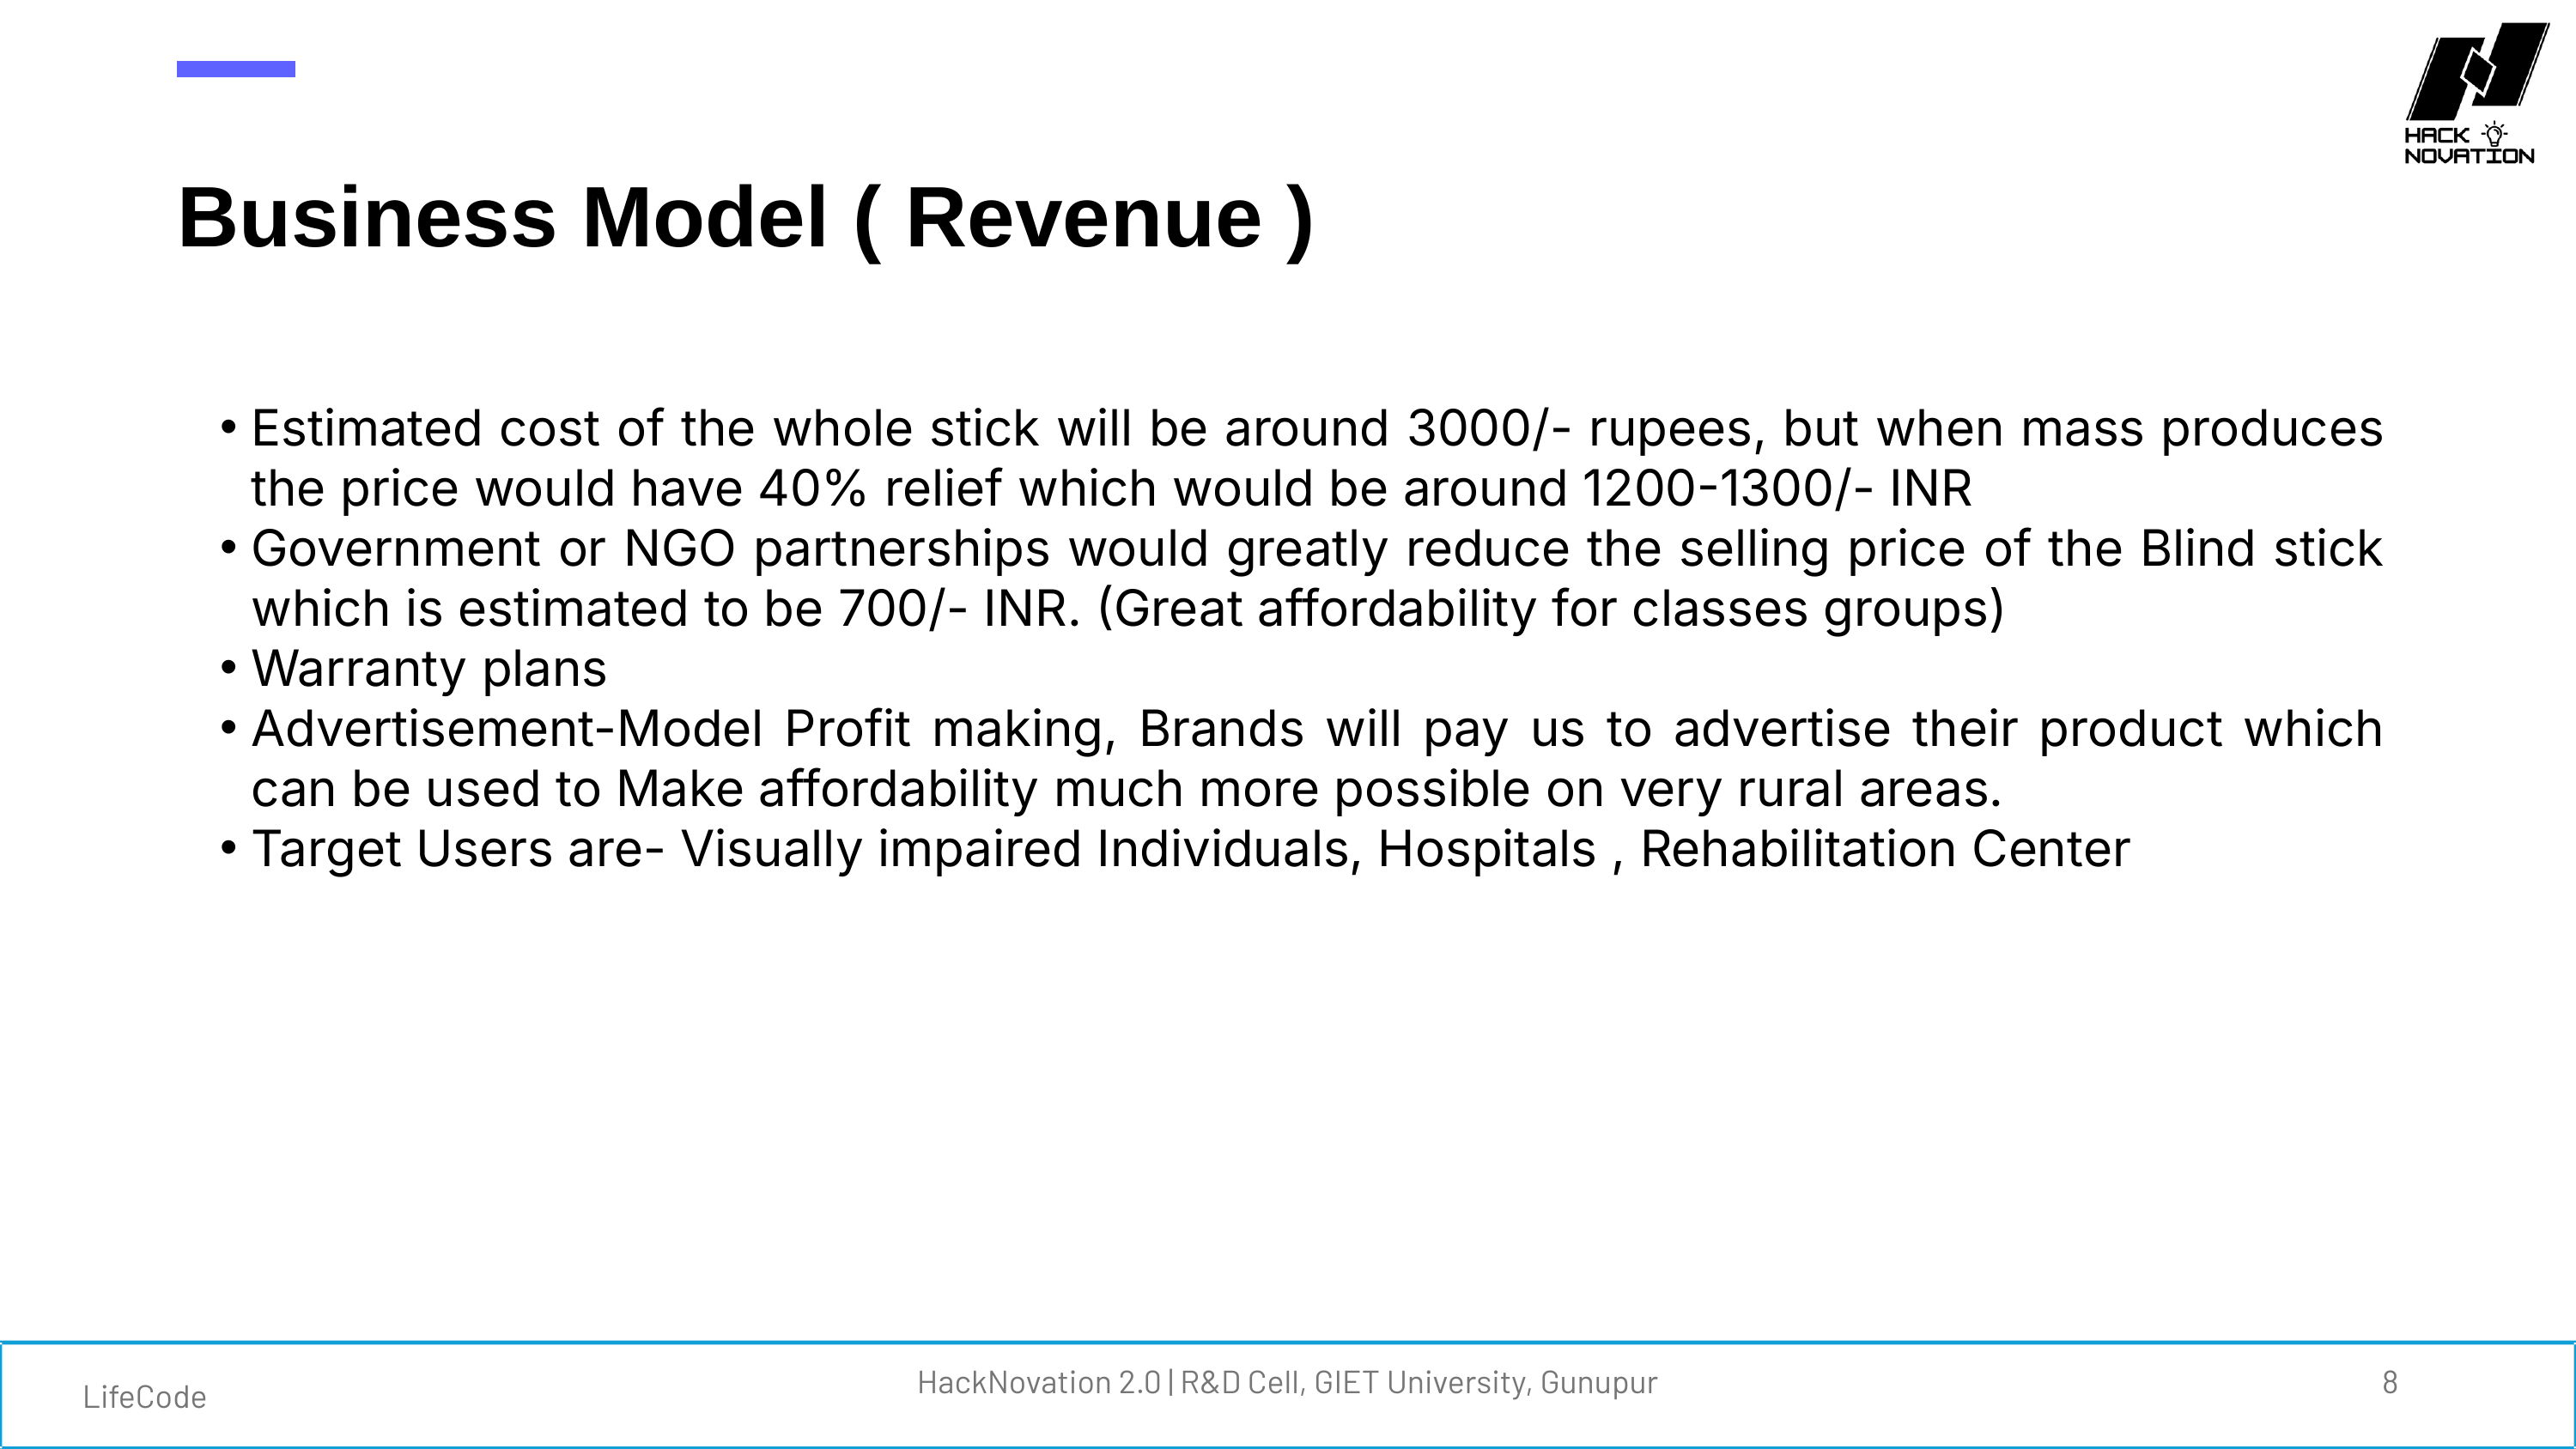

Business Model ( Revenue )
Estimated cost of the whole stick will be around 3000/- rupees, but when mass produces the price would have 40% relief which would be around 1200-1300/- INR
Government or NGO partnerships would greatly reduce the selling price of the Blind stick which is estimated to be 700/- INR. (Great affordability for classes groups)
Warranty plans
Advertisement-Model Profit making, Brands will pay us to advertise their product which can be used to Make affordability much more possible on very rural areas.
Target Users are- Visually impaired Individuals, Hospitals , Rehabilitation Center

HackNovation 2.0 | R&D Cell, GIET University, Gunupur

8

LifeCode